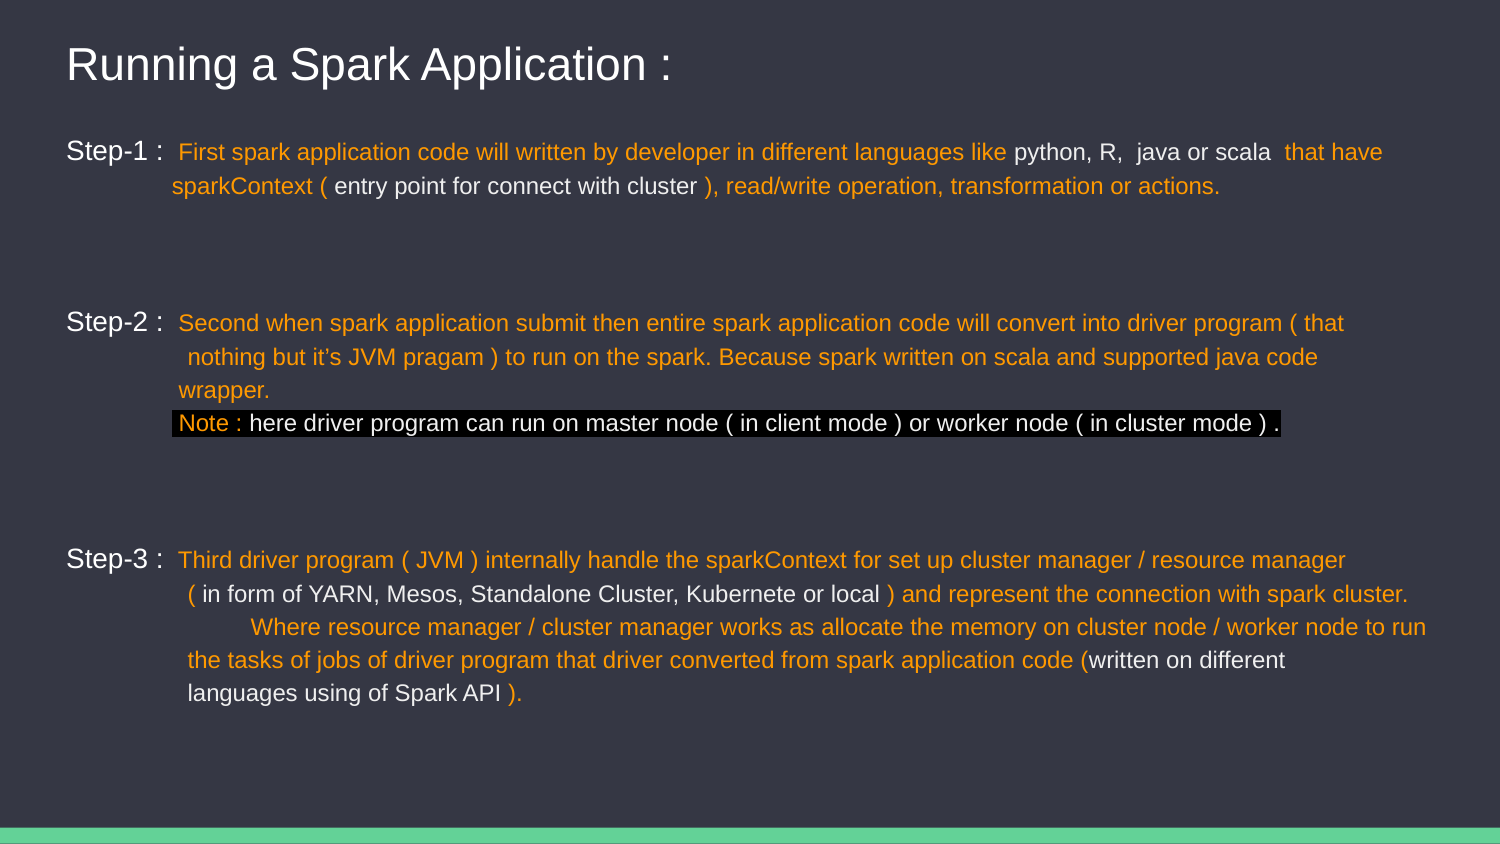

# Running a Spark Application :
Step-1 :  First spark application code will written by developer in different languages like python, R,  java or scala  that have
     sparkContext ( entry point for connect with cluster ), read/write operation, transformation or actions.

Step-2 :  Second when spark application submit then entire spark application code will convert into driver program ( that
                  nothing but it’s JVM pragam ) to run on the spark. Because spark written on scala and supported java code
      wrapper.
      Note : here driver program can run on master node ( in client mode ) or worker node ( in cluster mode ) .

Step-3 :  Third driver program ( JVM ) internally handle the sparkContext for set up cluster manager / resource manager
                  ( in form of YARN, Mesos, Standalone Cluster, Kubernete or local ) and represent the connection with spark cluster.
	      Where resource manager / cluster manager works as allocate the memory on cluster node / worker node to run
                  the tasks of jobs of driver program that driver converted from spark application code (written on different
                  languages using of Spark API ).